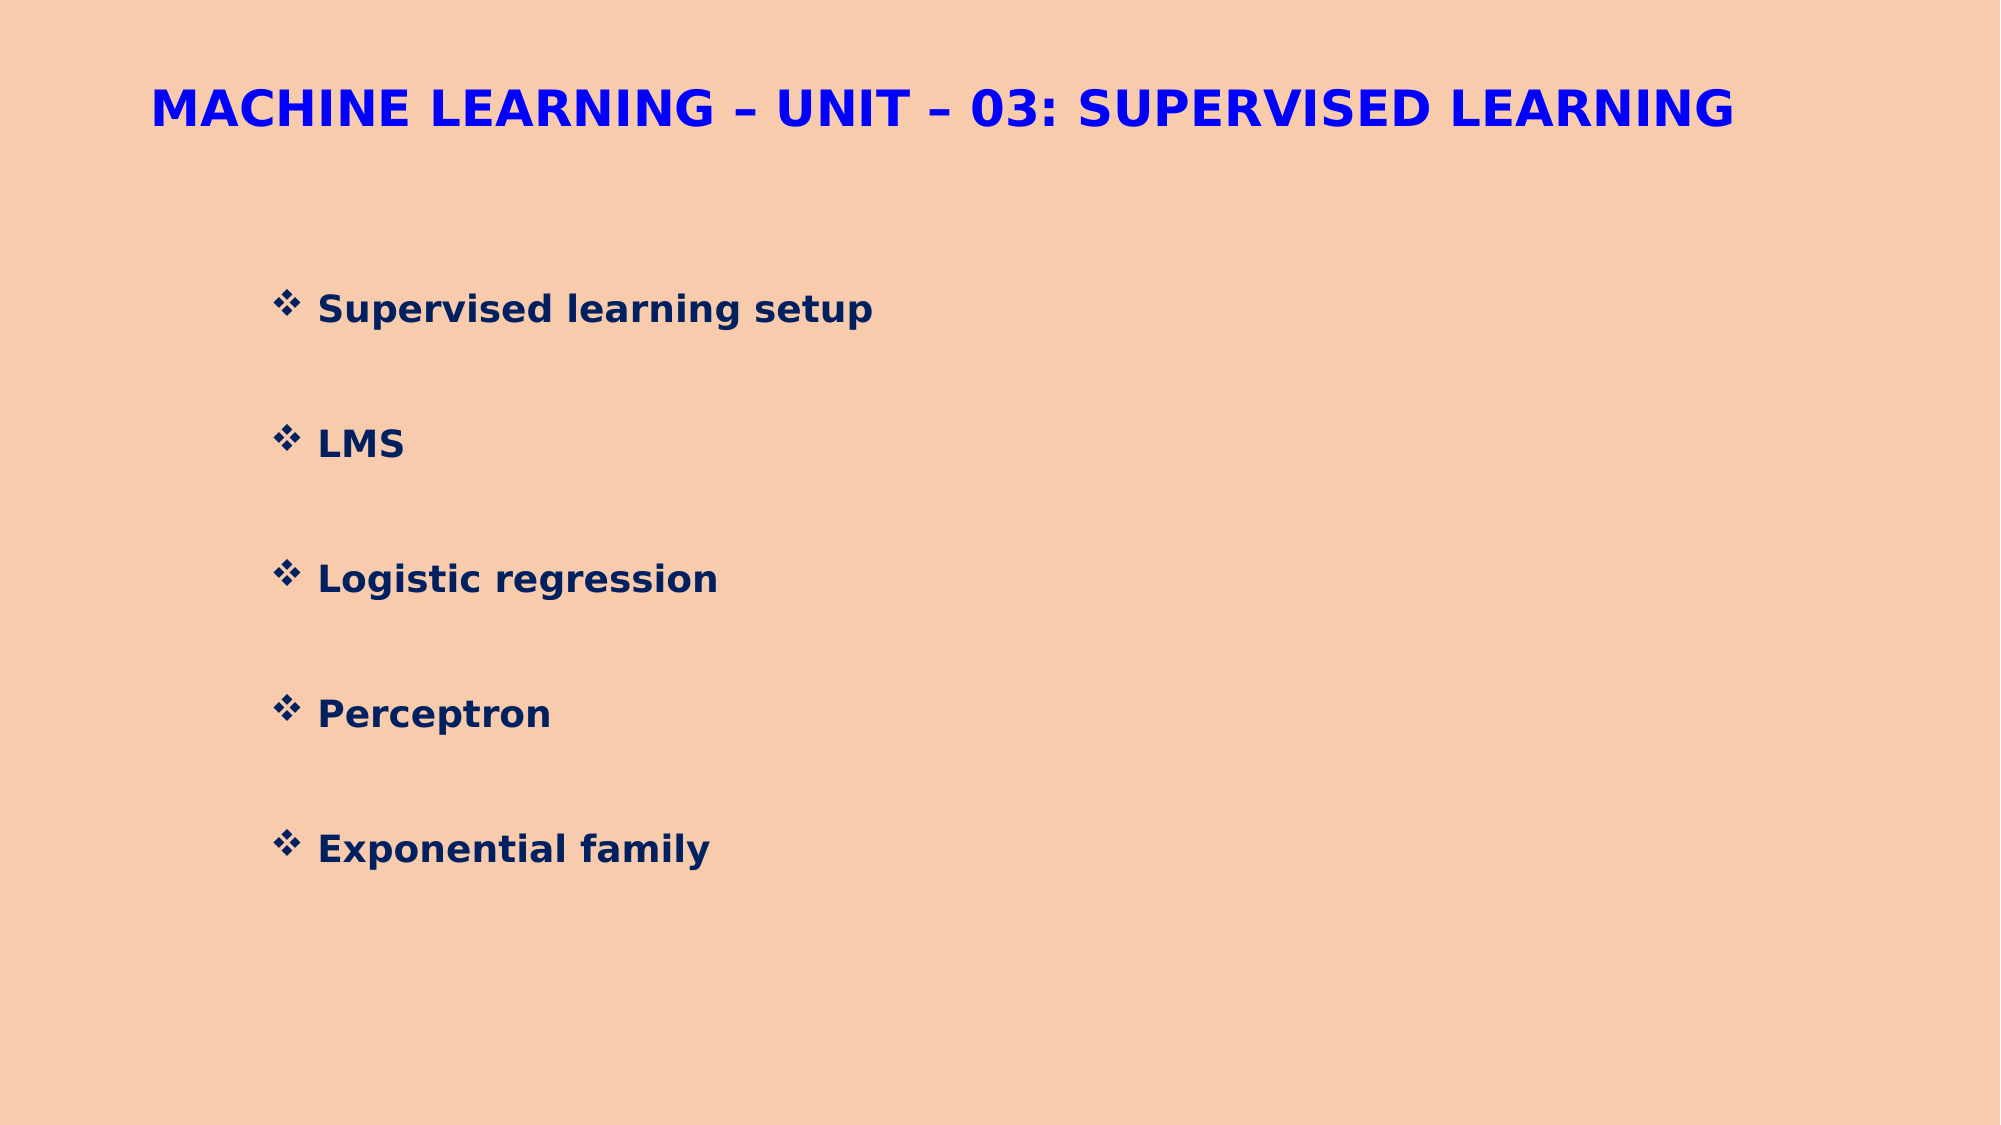

MACHINE LEARNING – UNIT – 03: SUPERVISED LEARNING

Supervised learning setup

LMS

Logistic regression

Perceptron

Exponential family